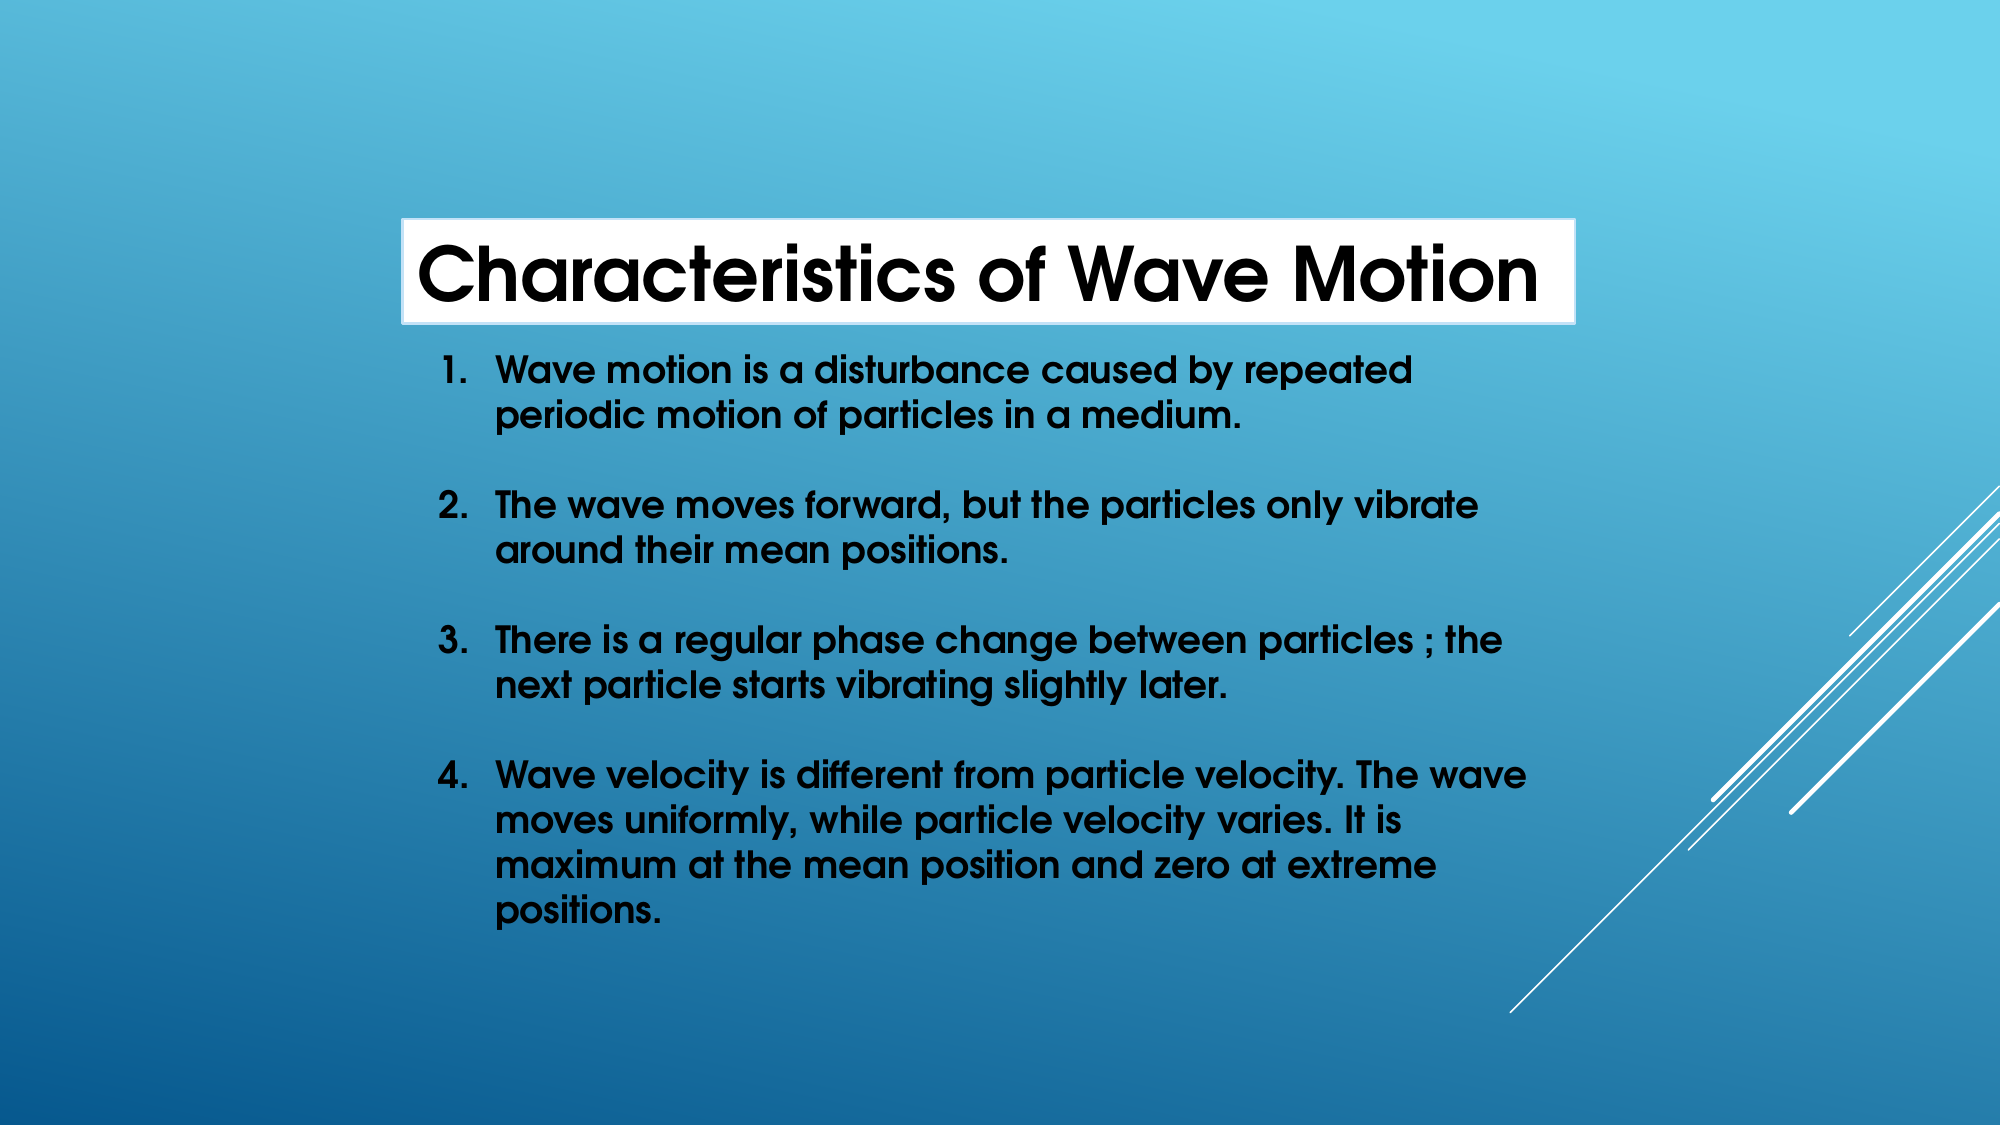

Characteristics of Wave Motion
Wave motion is a disturbance caused by repeated periodic motion of particles in a medium.

The wave moves forward, but the particles only vibrate around their mean positions.

There is a regular phase change between particles ; the next particle starts vibrating slightly later.

Wave velocity is different from particle velocity. The wave moves uniformly, while particle velocity varies. It is maximum at the mean position and zero at extreme positions.